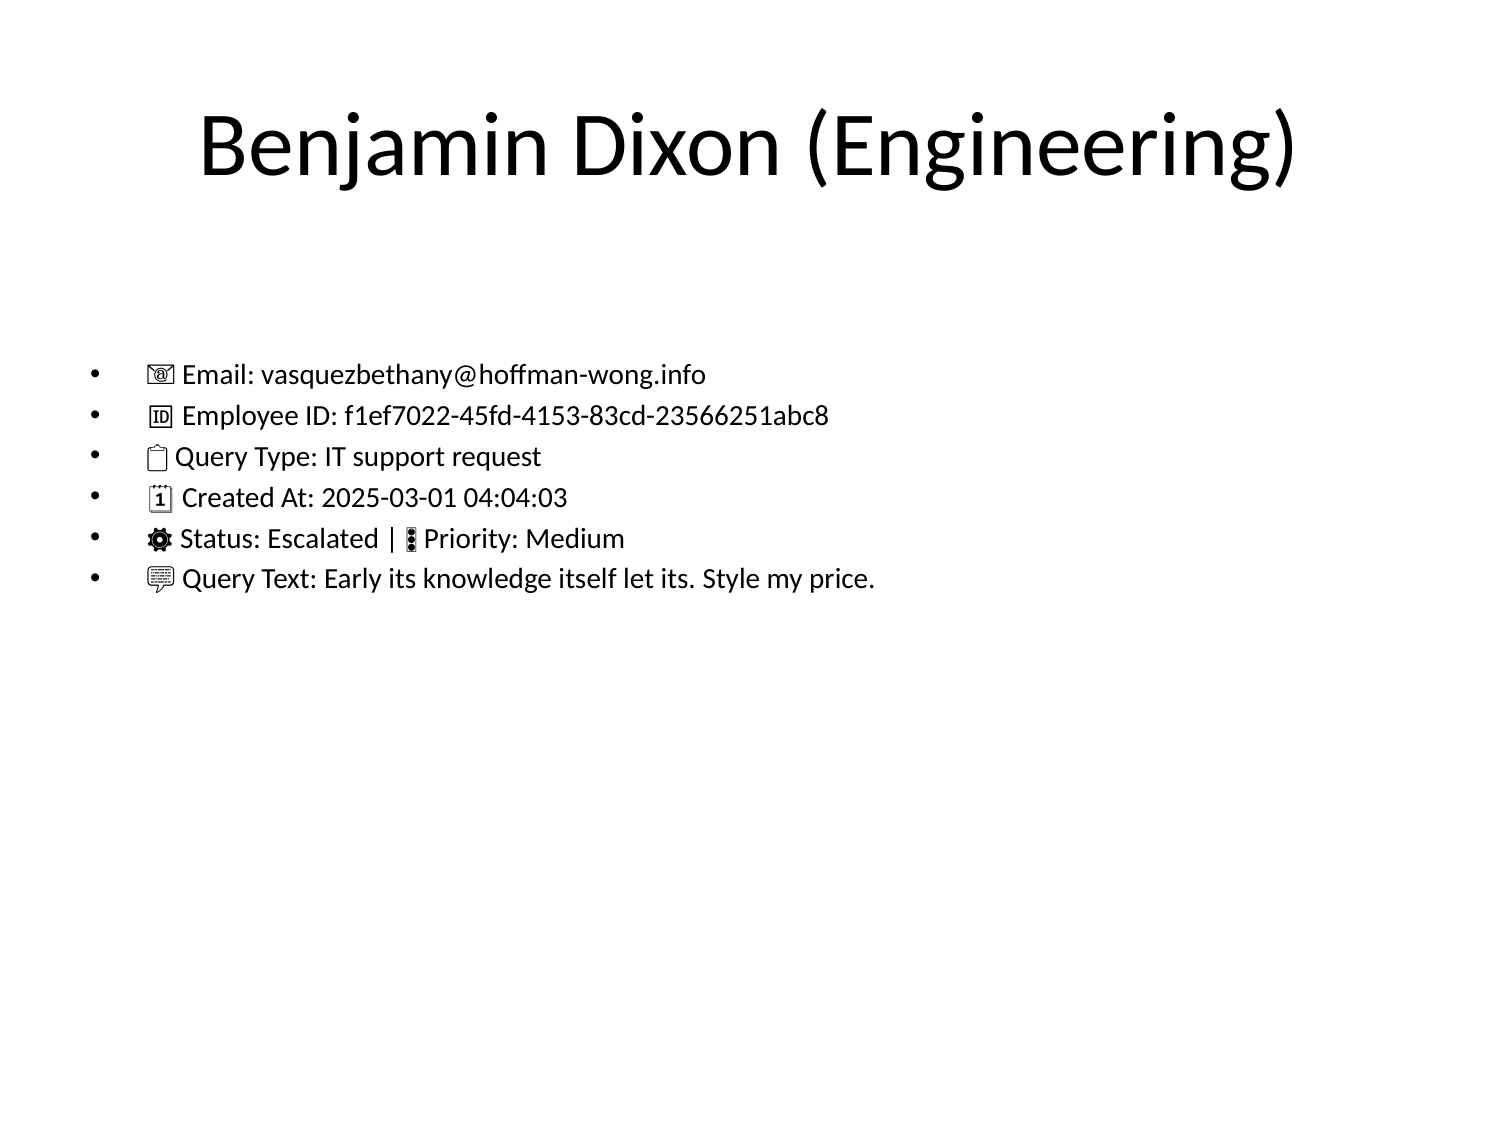

# Benjamin Dixon (Engineering)

📧 Email: vasquezbethany@hoffman-wong.info
🆔 Employee ID: f1ef7022-45fd-4153-83cd-23566251abc8
📋 Query Type: IT support request
🗓 Created At: 2025-03-01 04:04:03
⚙ Status: Escalated | 🚦 Priority: Medium
💬 Query Text: Early its knowledge itself let its. Style my price.